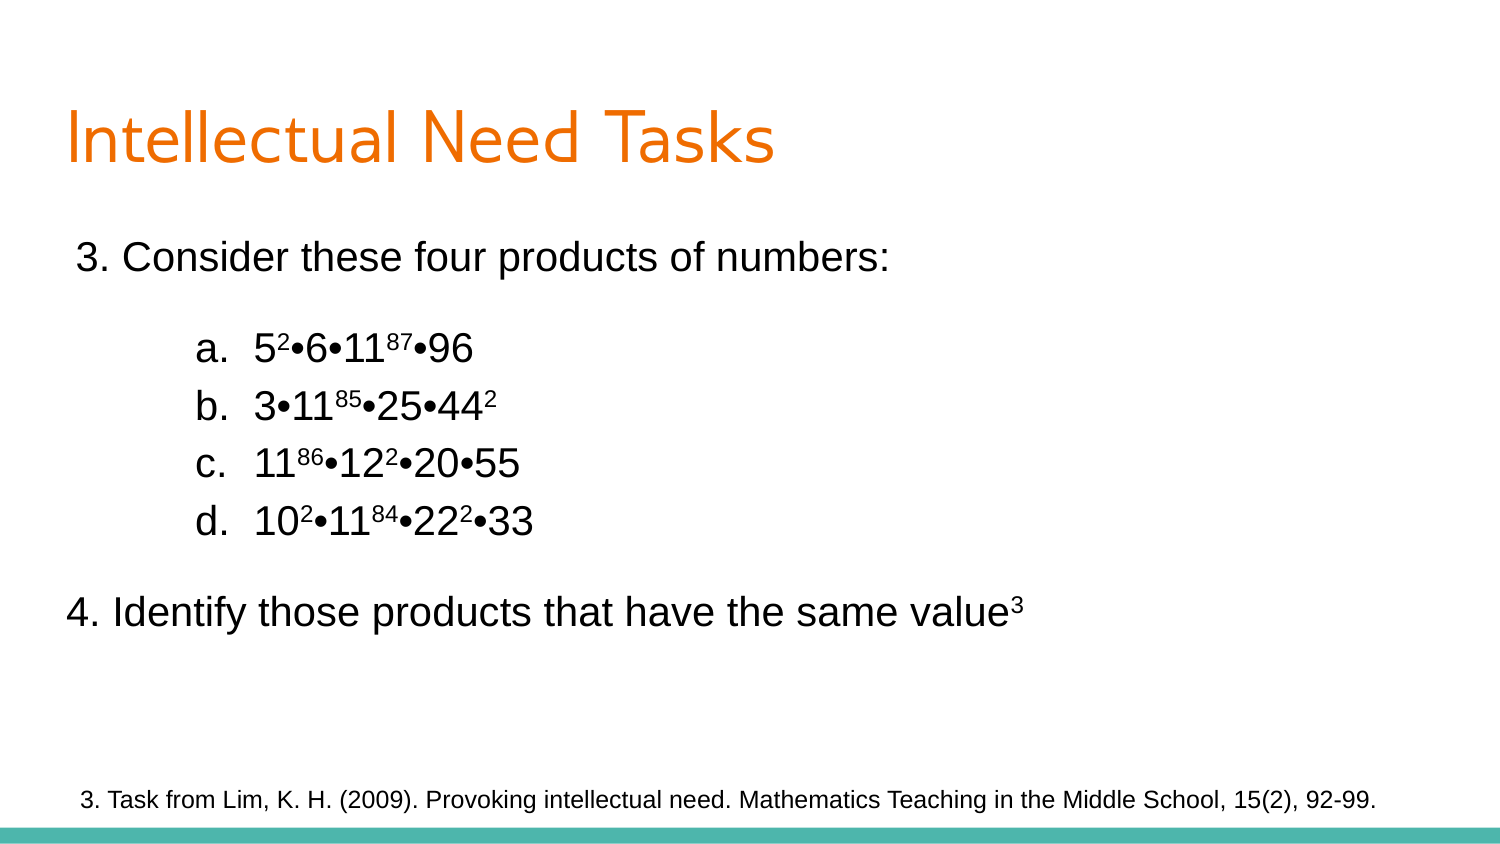

# Intellectual Need Tasks
3. Consider these four products of numbers:
52•6•1187•96
3•1185•25•442
1186•122•20•55
102•1184•222•33
4. Identify those products that have the same value3
3. Task from Lim, K. H. (2009). Provoking intellectual need. Mathematics Teaching in the Middle School, 15(2), 92-99.